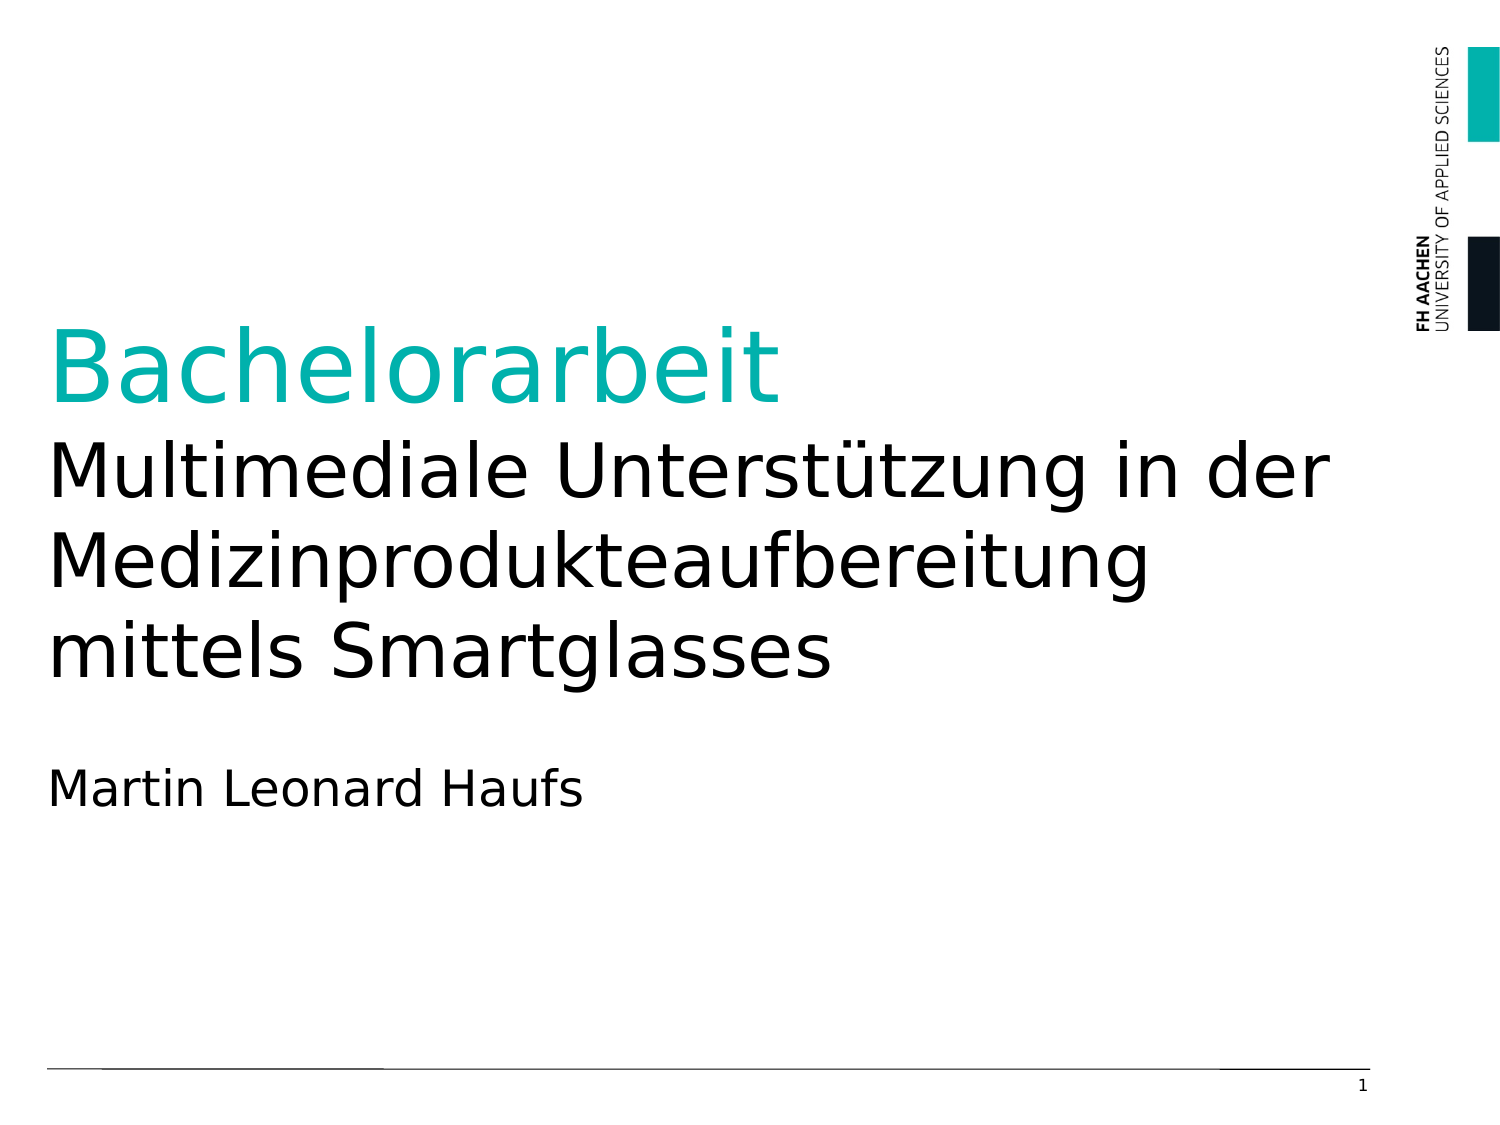

# Bachelorarbeit Multimediale Unterstützung in der Medizinprodukteaufbereitung mittels Smartglasses
Martin Leonard Haufs

1